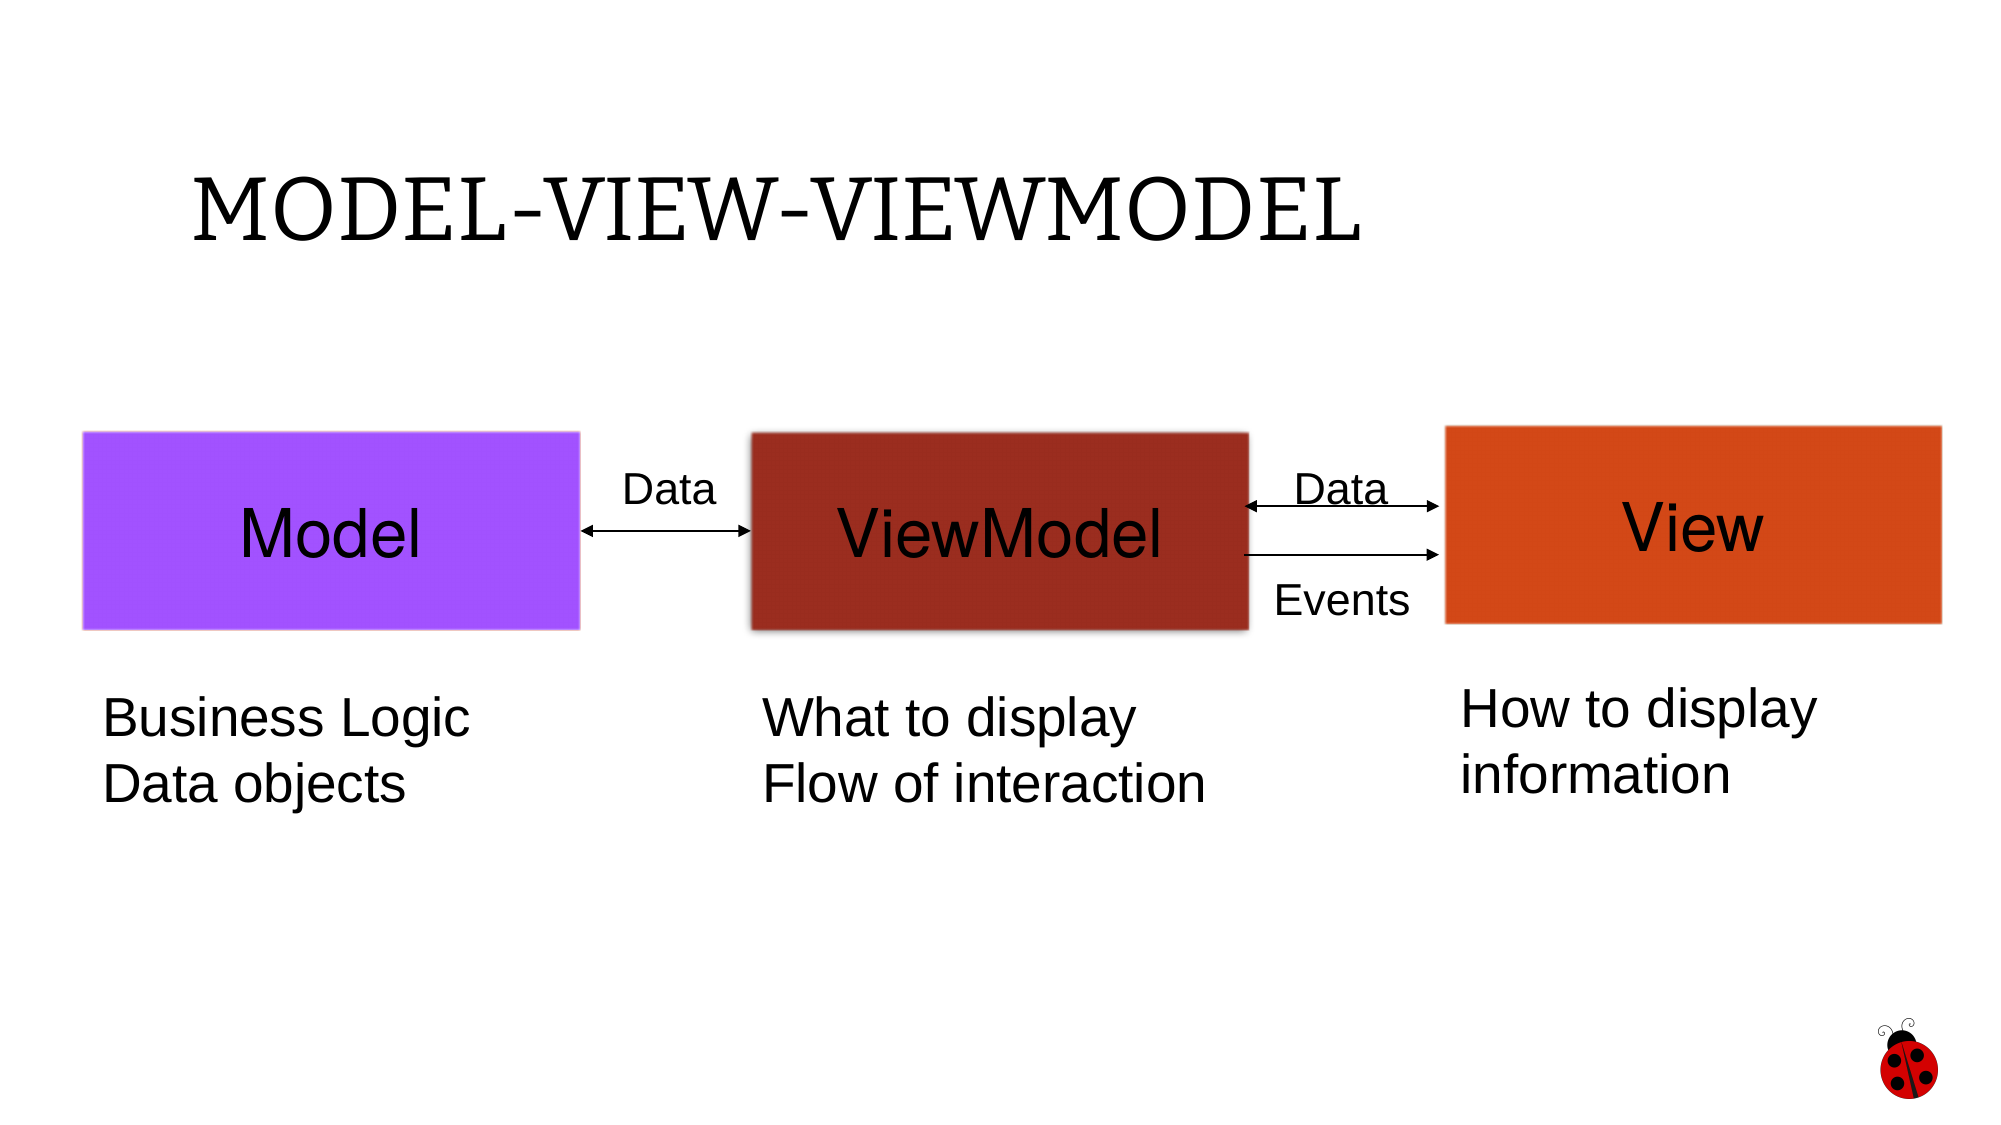

# Model-View-ViewModel
View
Model
ViewModel
Data
Data
Events
How to display information
Business Logic
Data objects

What to display
Flow of interaction